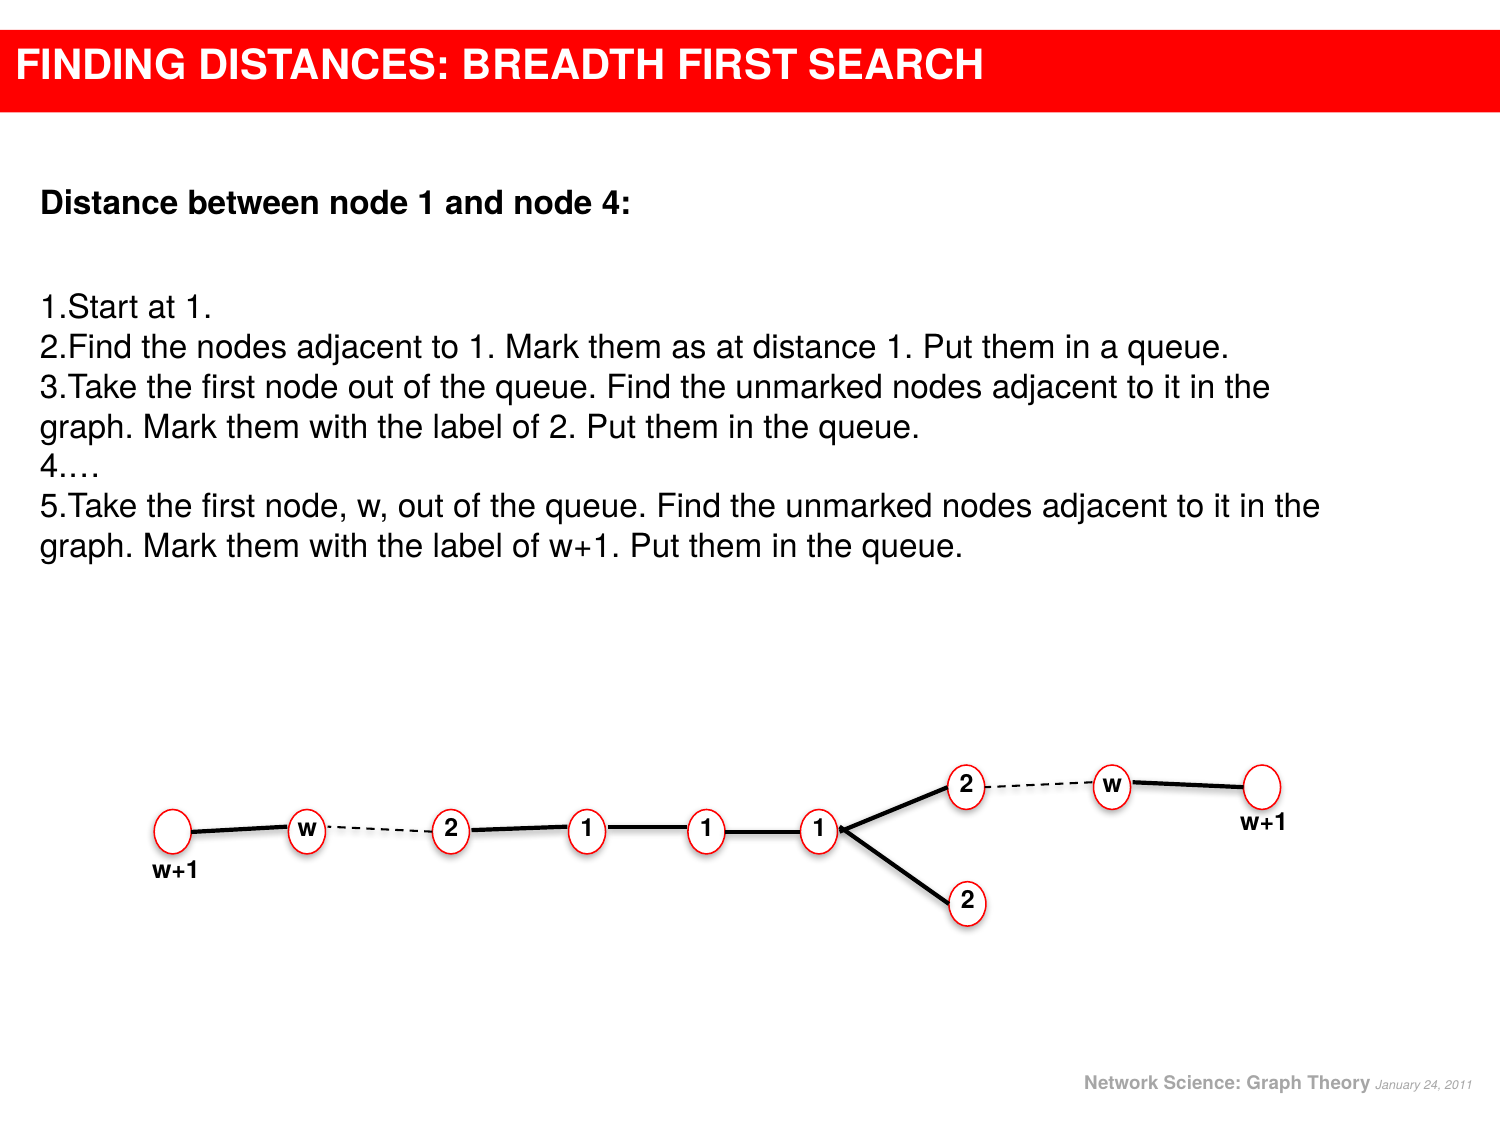

FINDING DISTANCES: BREADTH FIRST SEARCH
Distance between node 1 and node 4:

Start at 1.
Find the nodes adjacent to 1. Mark them as at distance 1. Put them in a queue.
Take the first node out of the queue. Find the unmarked nodes adjacent to it in the graph. Mark them with the label of 2. Put them in the queue.
…
Take the first node, w, out of the queue. Find the unmarked nodes adjacent to it in the graph. Mark them with the label of w+1. Put them in the queue.

2
w
w+1

w
2
1
1
1
w+1

2
Network Science: Graph Theory January 24, 2011